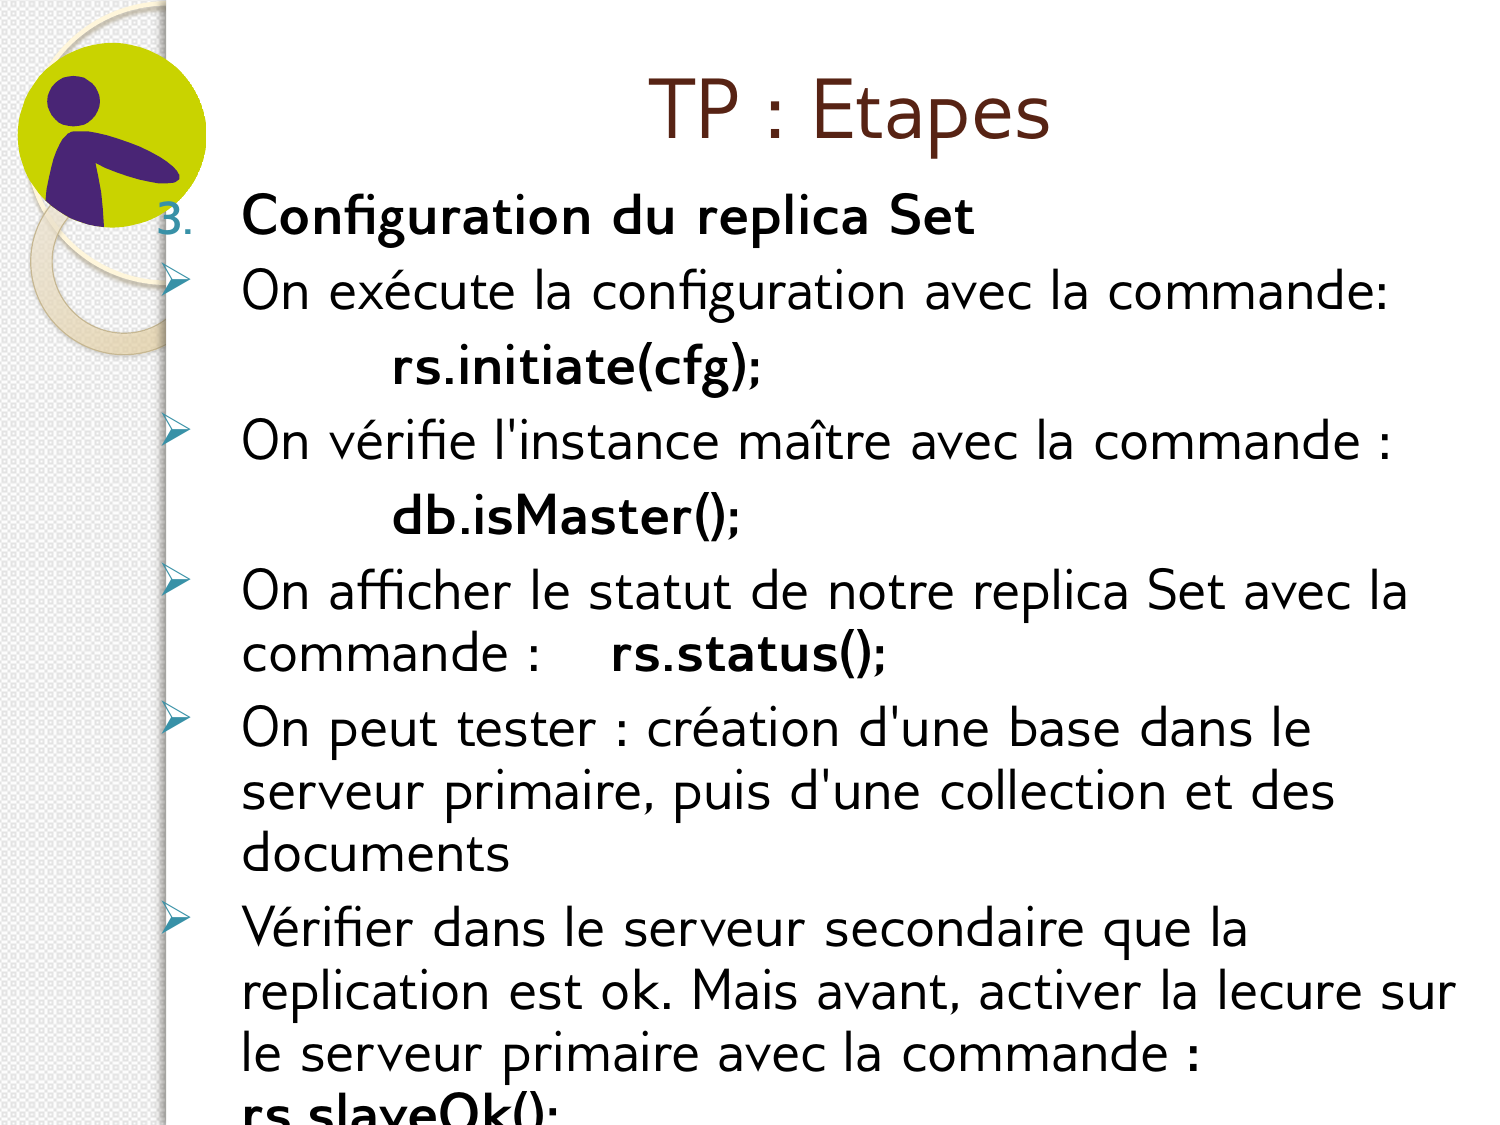

# TP : Etapes
Configuration du replica Set
On exécute la configuration avec la commande:
		rs.initiate(cfg);
On vérifie l'instance maître avec la commande :
		db.isMaster();
On afficher le statut de notre replica Set avec la commande :    rs.status();
On peut tester : création d'une base dans le serveur primaire, puis d'une collection et des documents
Vérifier dans le serveur secondaire que la replication est ok. Mais avant, activer la lecure sur le serveur primaire avec la commande : rs.slaveOk();